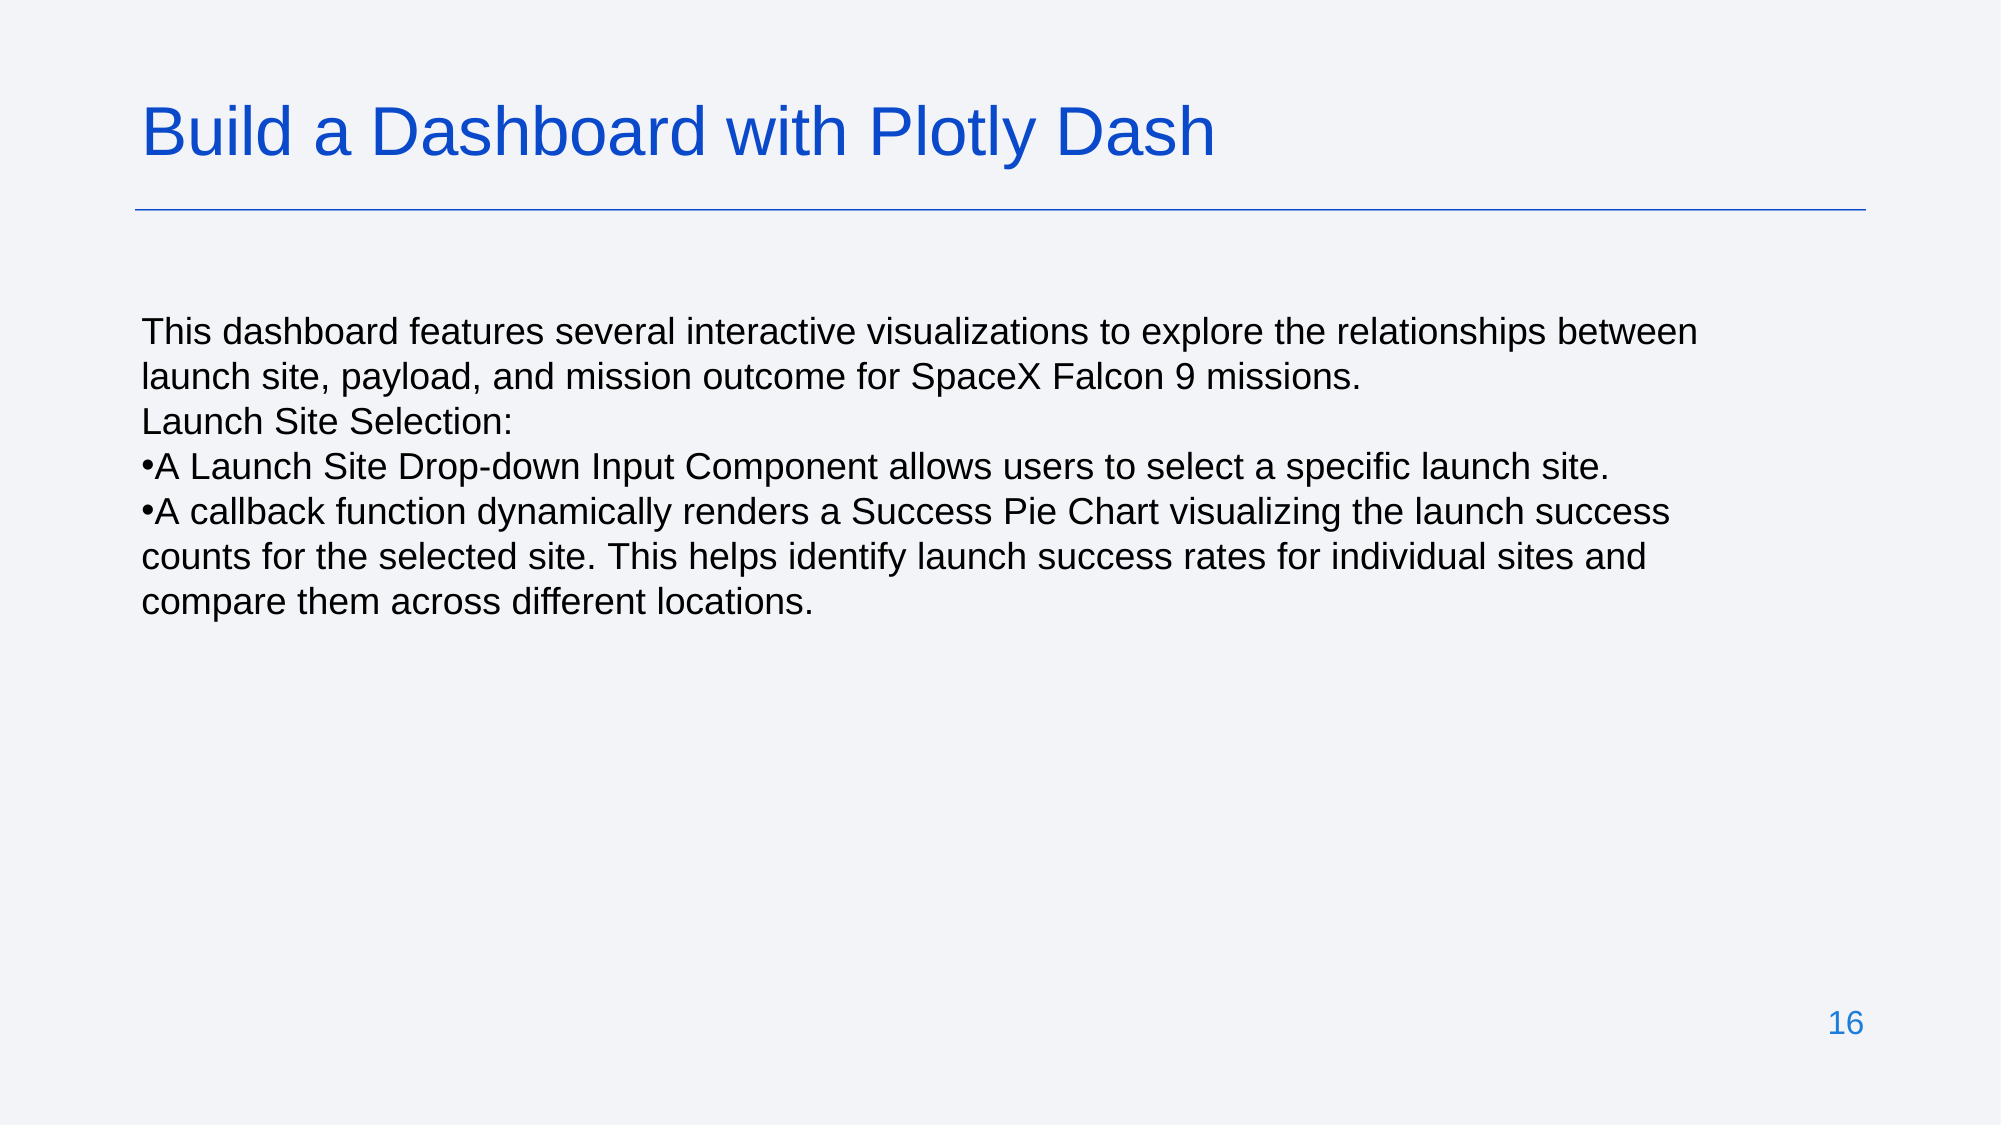

Build a Dashboard with Plotly Dash
This dashboard features several interactive visualizations to explore the relationships between launch site, payload, and mission outcome for SpaceX Falcon 9 missions.
Launch Site Selection:
A Launch Site Drop-down Input Component allows users to select a specific launch site.
A callback function dynamically renders a Success Pie Chart visualizing the launch success counts for the selected site. This helps identify launch success rates for individual sites and compare them across different locations.

16